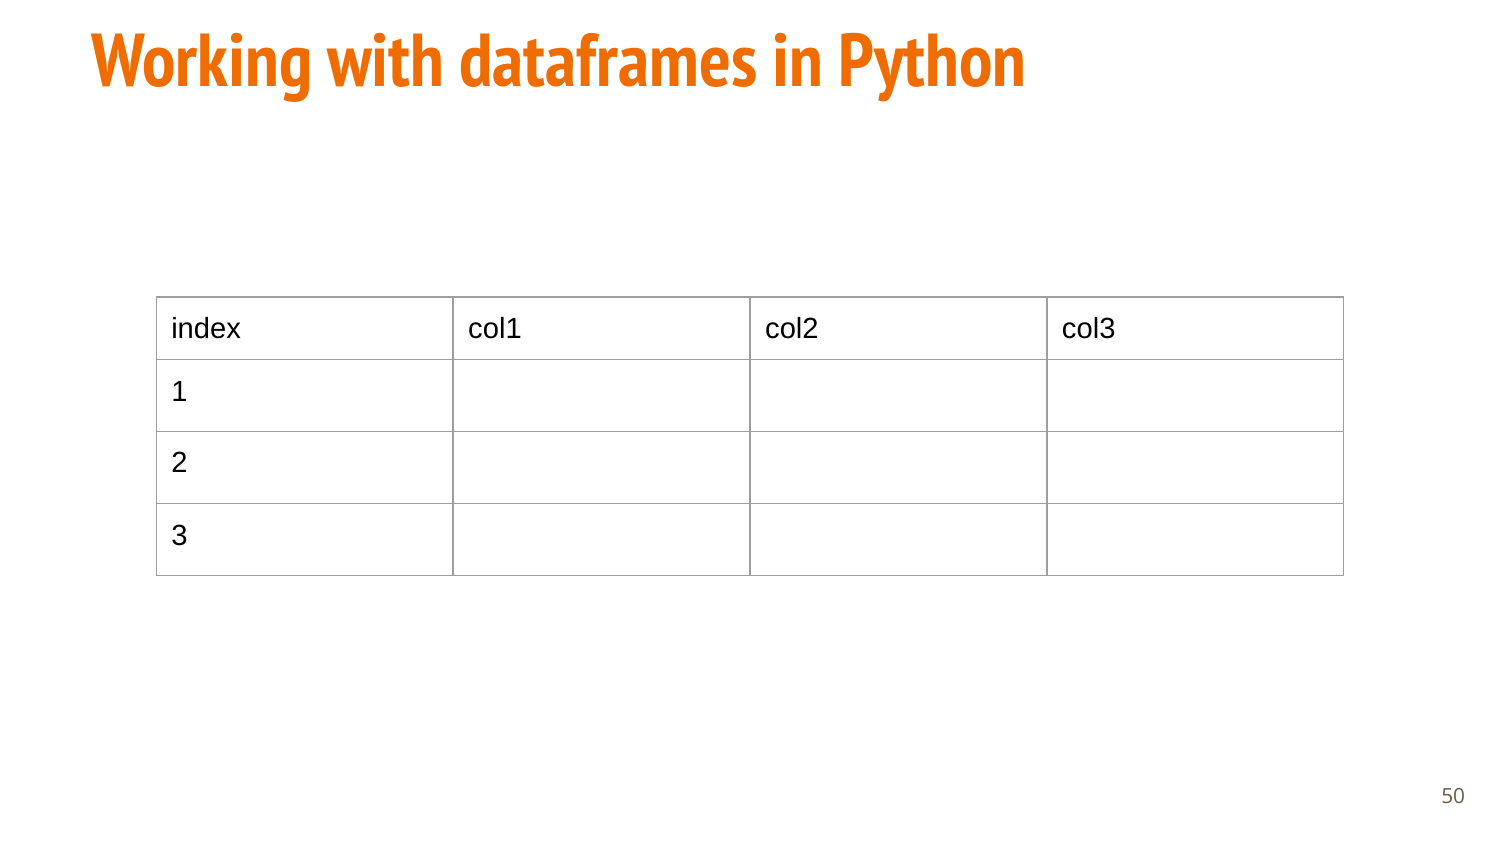

Working with dataframes in Python
| index | col1 | col2 | col3 |
| --- | --- | --- | --- |
| 1 |  |  |  |
| 2 |  |  |  |
| 3 |  |  |  |
50